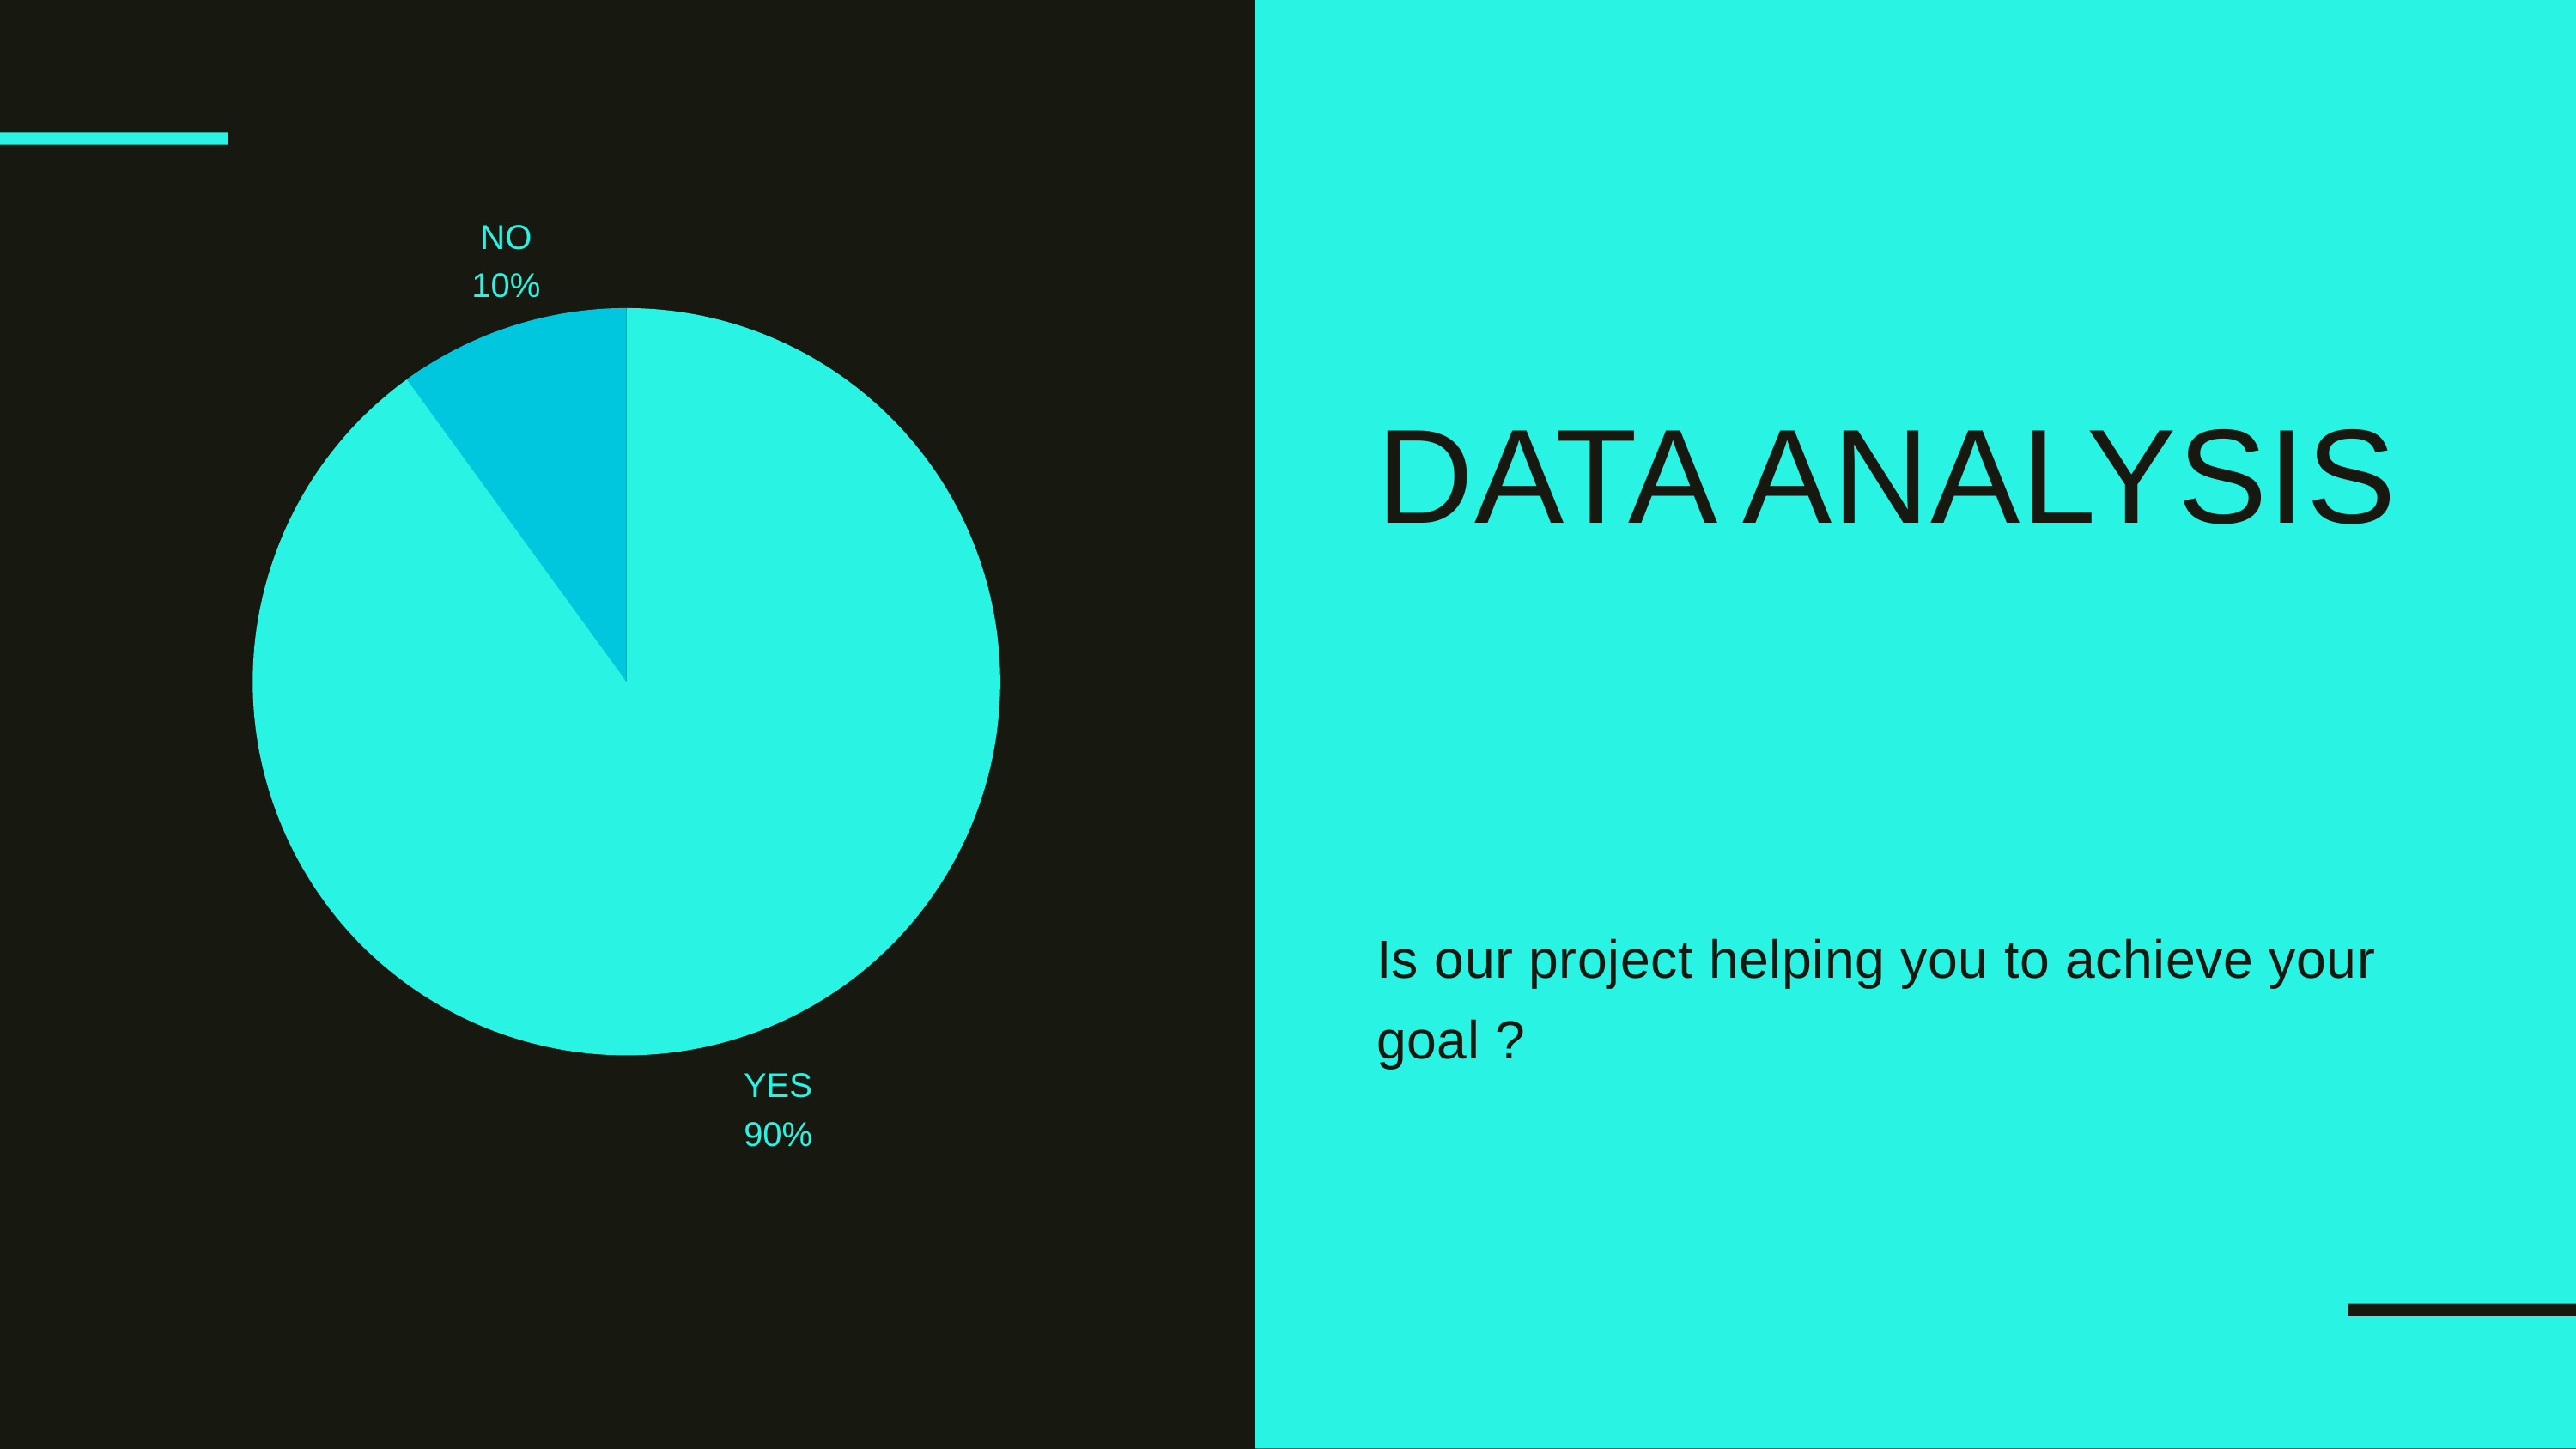

NO
10%

YES
90%
DATA ANALYSIS

Is our project helping you to achieve your goal ?